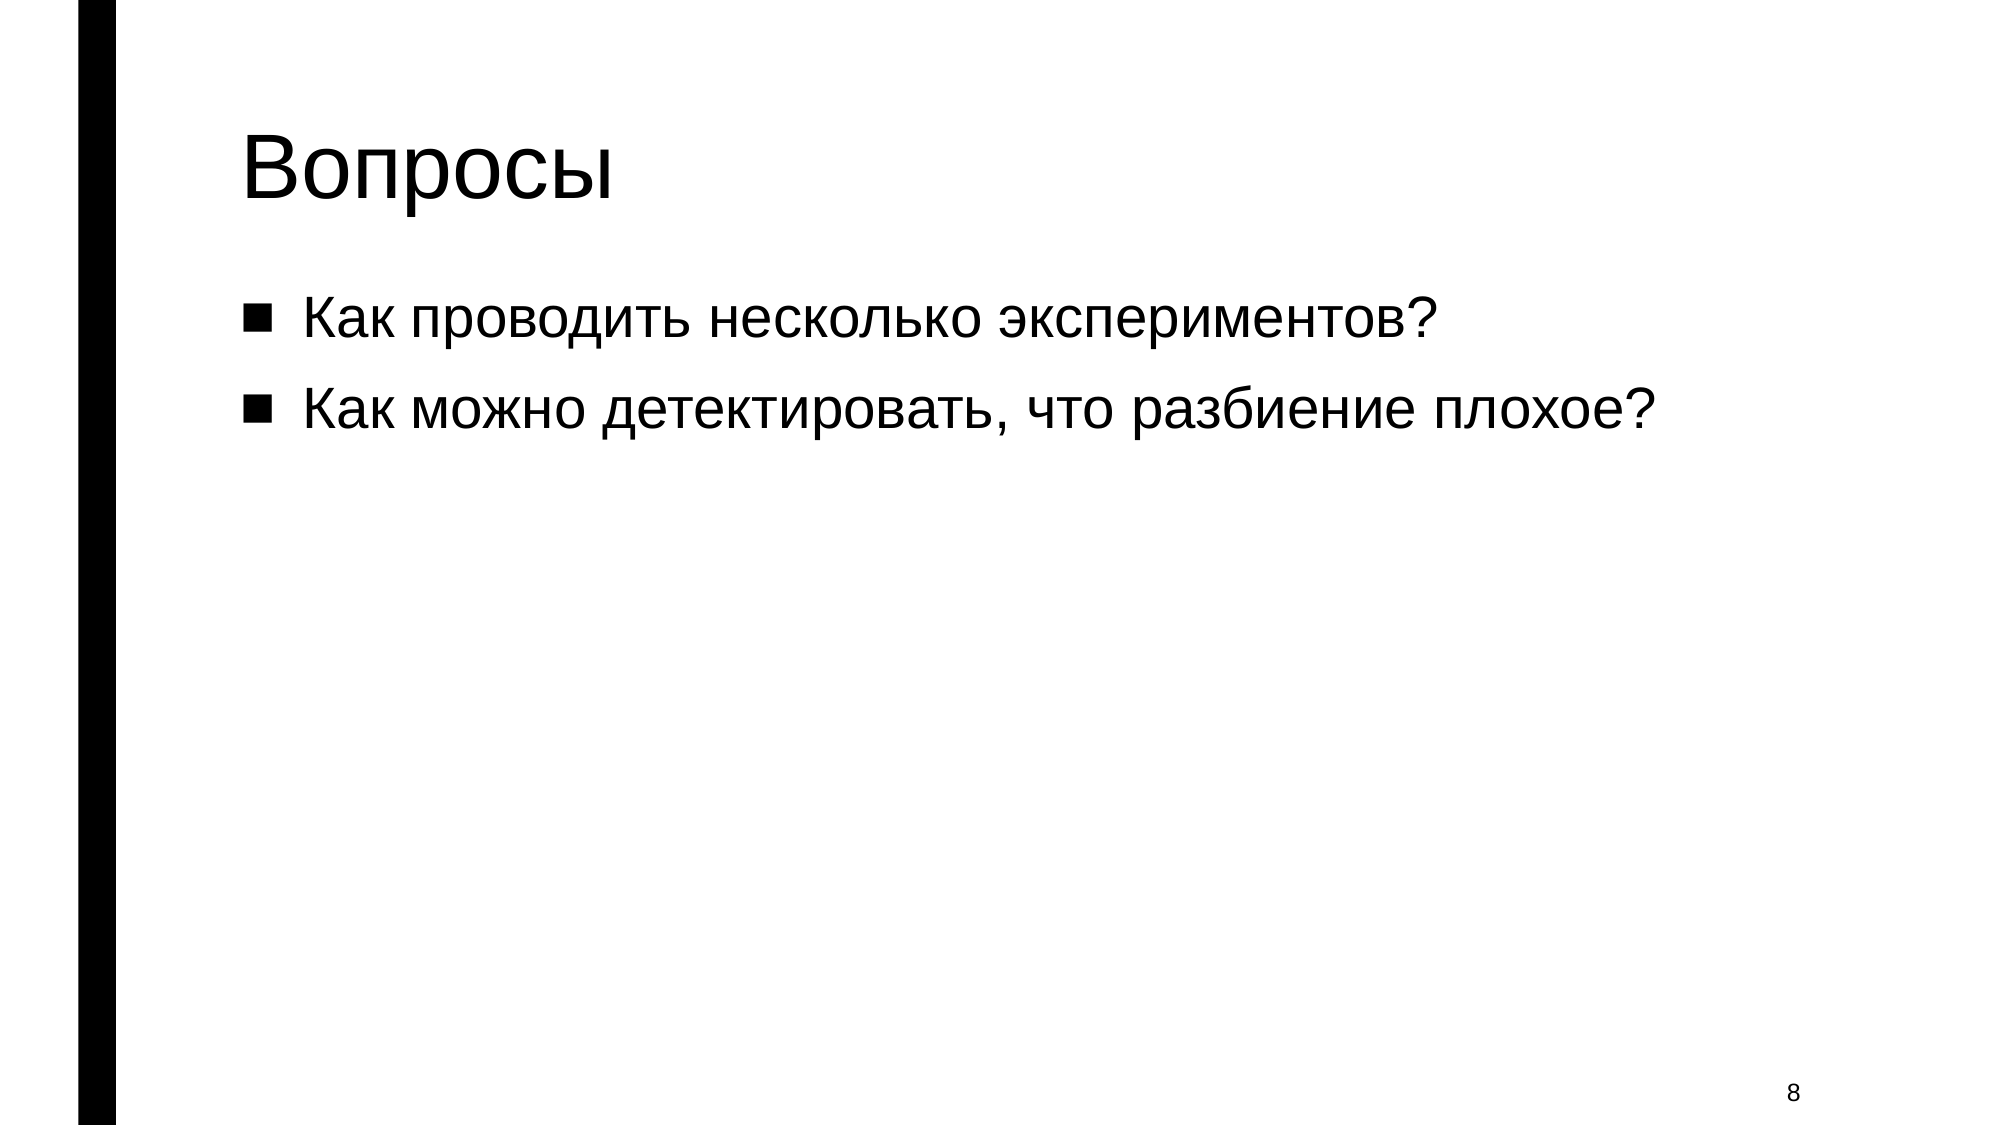

# Вопросы
Как проводить несколько экспериментов?
Как можно детектировать, что разбиение плохое?

8